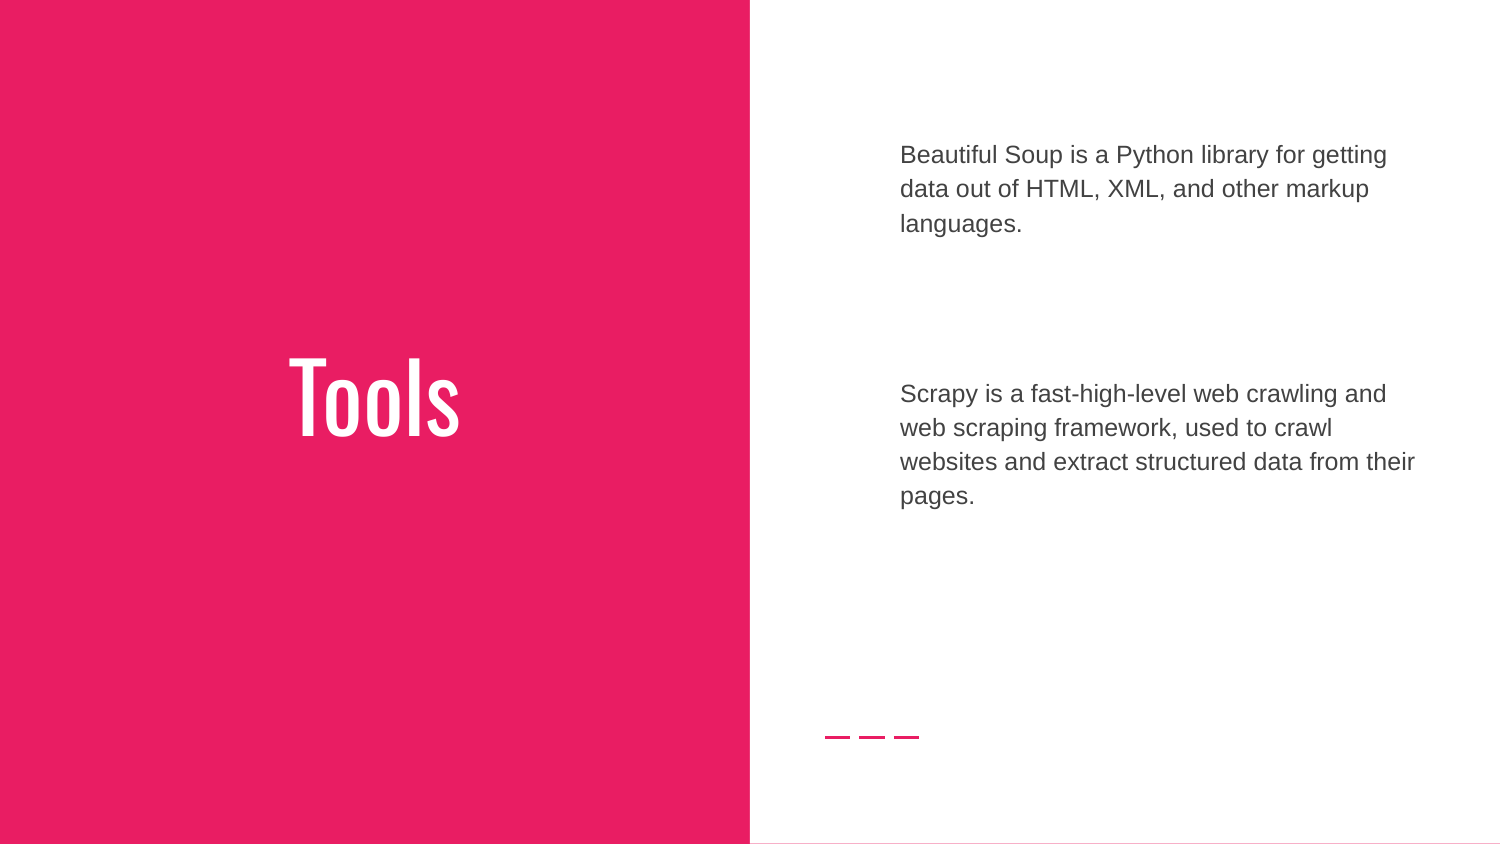

Beautiful Soup is a Python library for getting data out of HTML, XML, and other markup languages.

Scrapy is a fast-high-level web crawling and web scraping framework, used to crawl websites and extract structured data from their pages.

# Tools